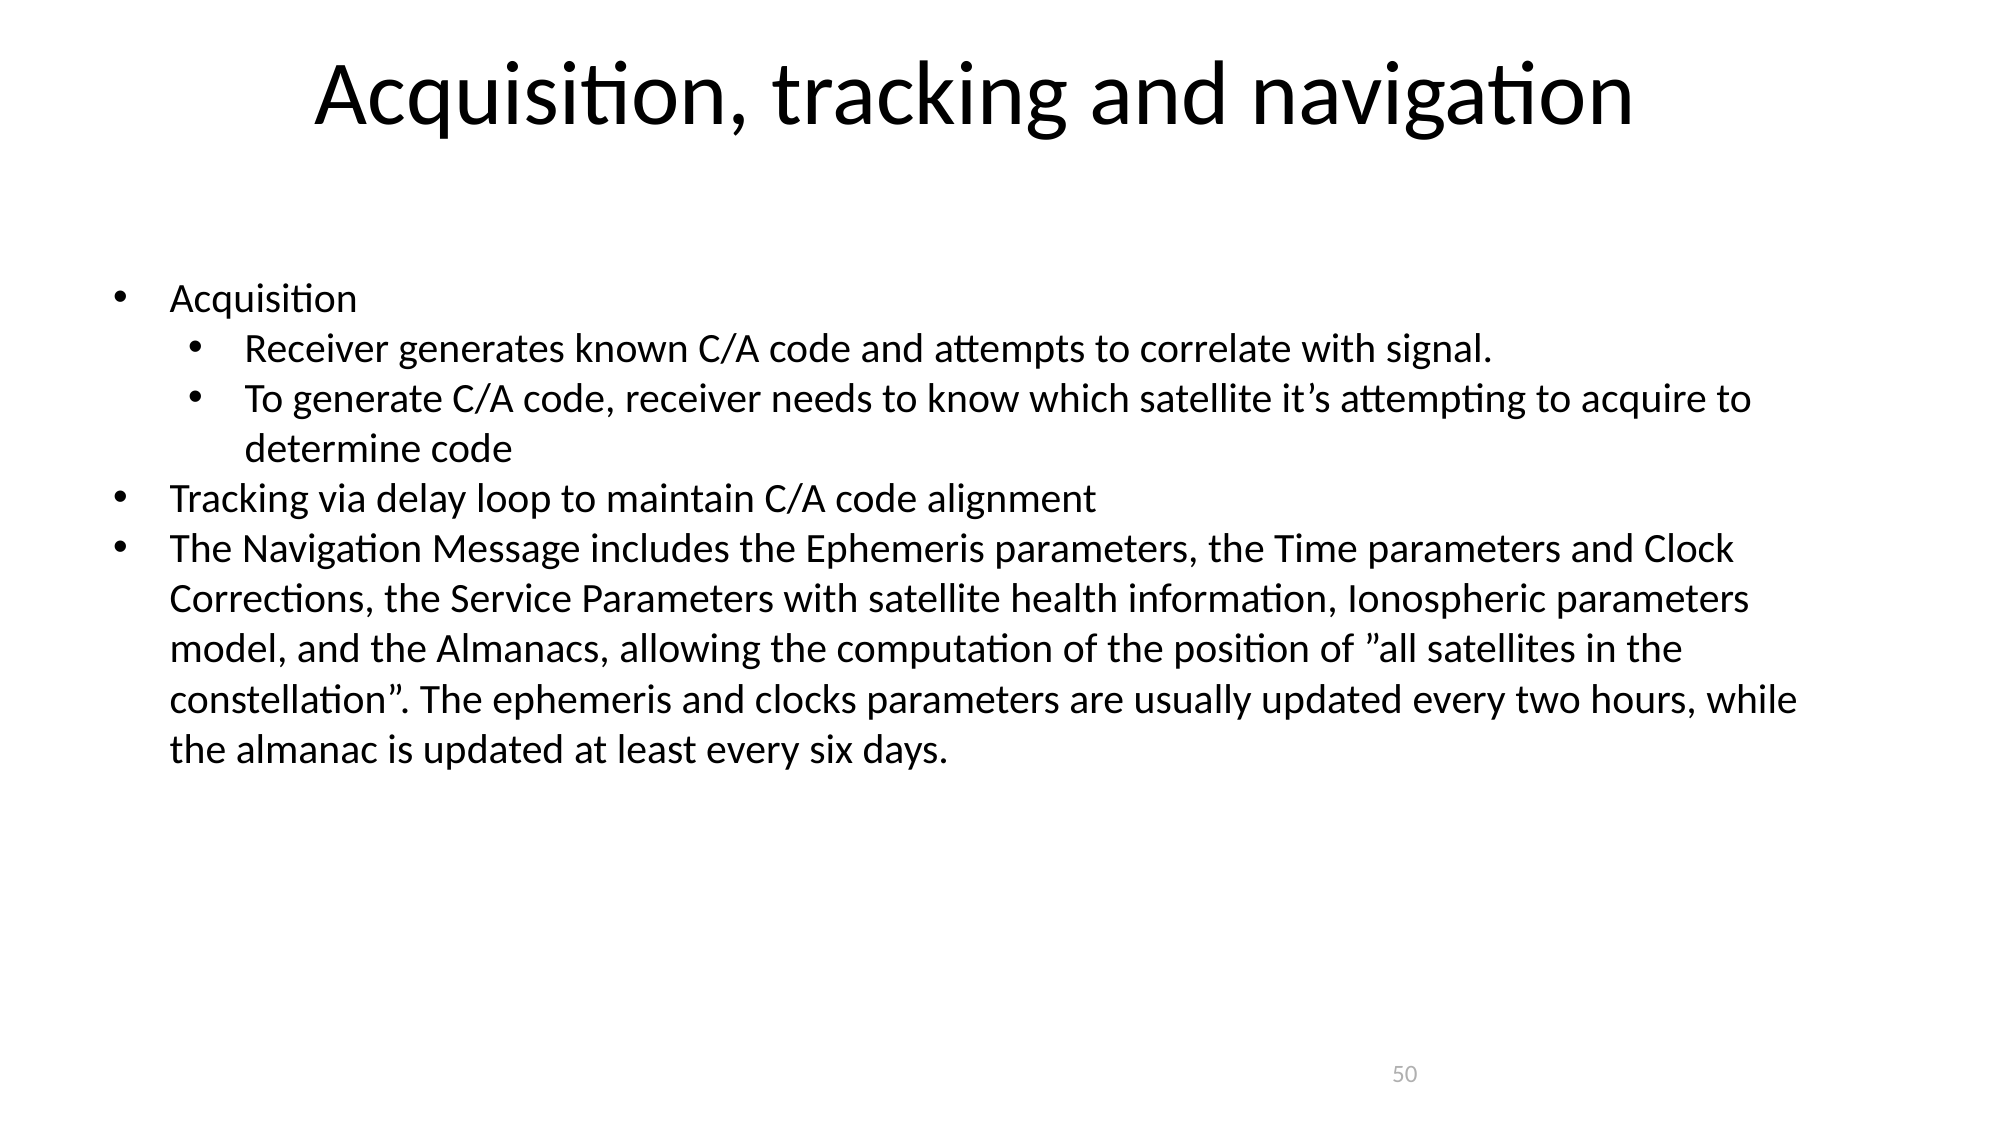

Acquisition, tracking and navigation
Acquisition
Receiver generates known C/A code and attempts to correlate with signal.
To generate C/A code, receiver needs to know which satellite it’s attempting to acquire to determine code
Tracking via delay loop to maintain C/A code alignment
The Navigation Message includes the Ephemeris parameters, the Time parameters and Clock Corrections, the Service Parameters with satellite health information, Ionospheric parameters model, and the Almanacs, allowing the computation of the position of ”all satellites in the constellation”. The ephemeris and clocks parameters are usually updated every two hours, while the almanac is updated at least every six days.

50